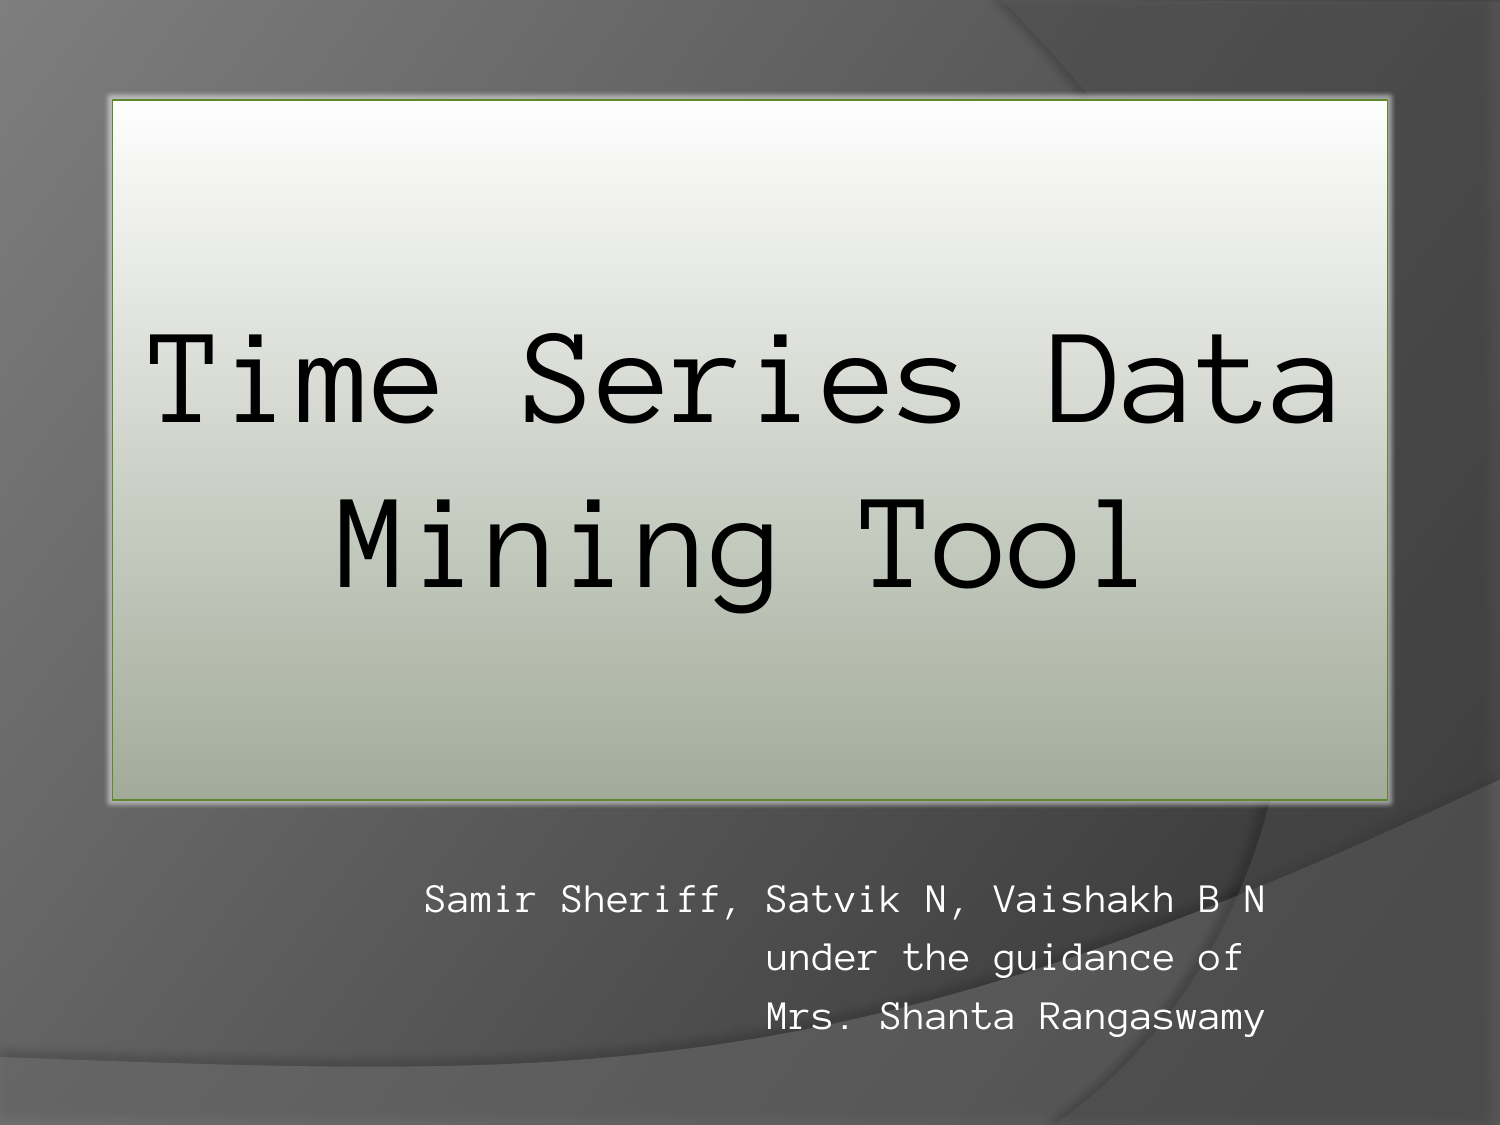

Time Series Data Mining Tool
Samir Sheriff, Satvik N, Vaishakh B N
under the guidance of
Mrs. Shanta Rangaswamy